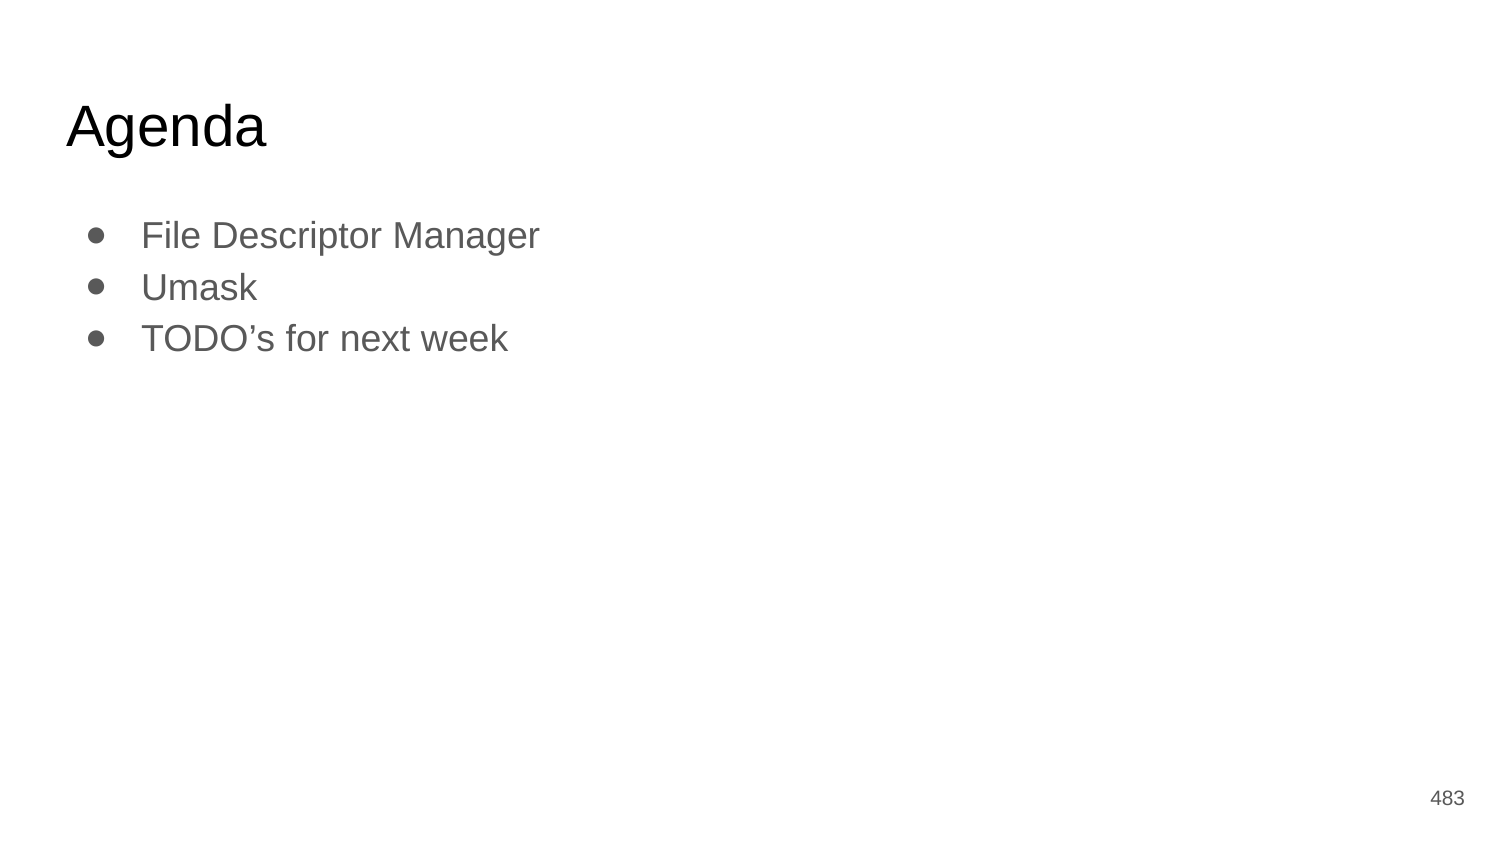

# Agenda
File Descriptor Manager
Umask
TODO’s for next week
483